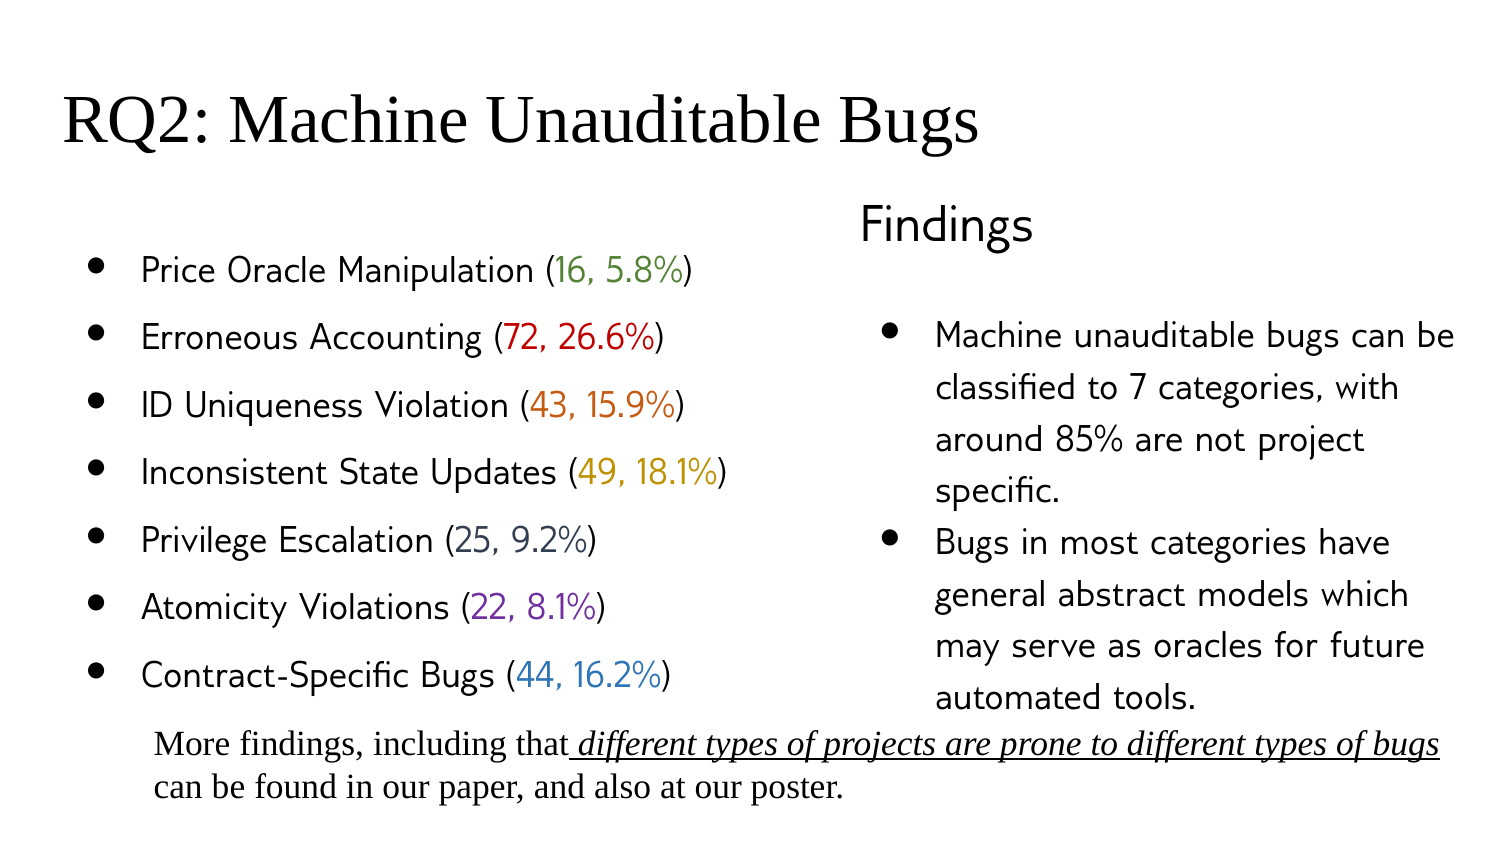

# RQ2: Machine Unauditable Bugs
Findings

Machine unauditable bugs can be classified to 7 categories, with around 85% are not project specific.
Bugs in most categories have general abstract models which may serve as oracles for future automated tools.

Price Oracle Manipulation (16, 5.8%)
Erroneous Accounting (72, 26.6%)
ID Uniqueness Violation (43, 15.9%)
Inconsistent State Updates (49, 18.1%)
Privilege Escalation (25, 9.2%)
Atomicity Violations (22, 8.1%)
Contract-Specific Bugs (44, 16.2%)
More findings, including that different types of projects are prone to different types of bugs can be found in our paper, and also at our poster.